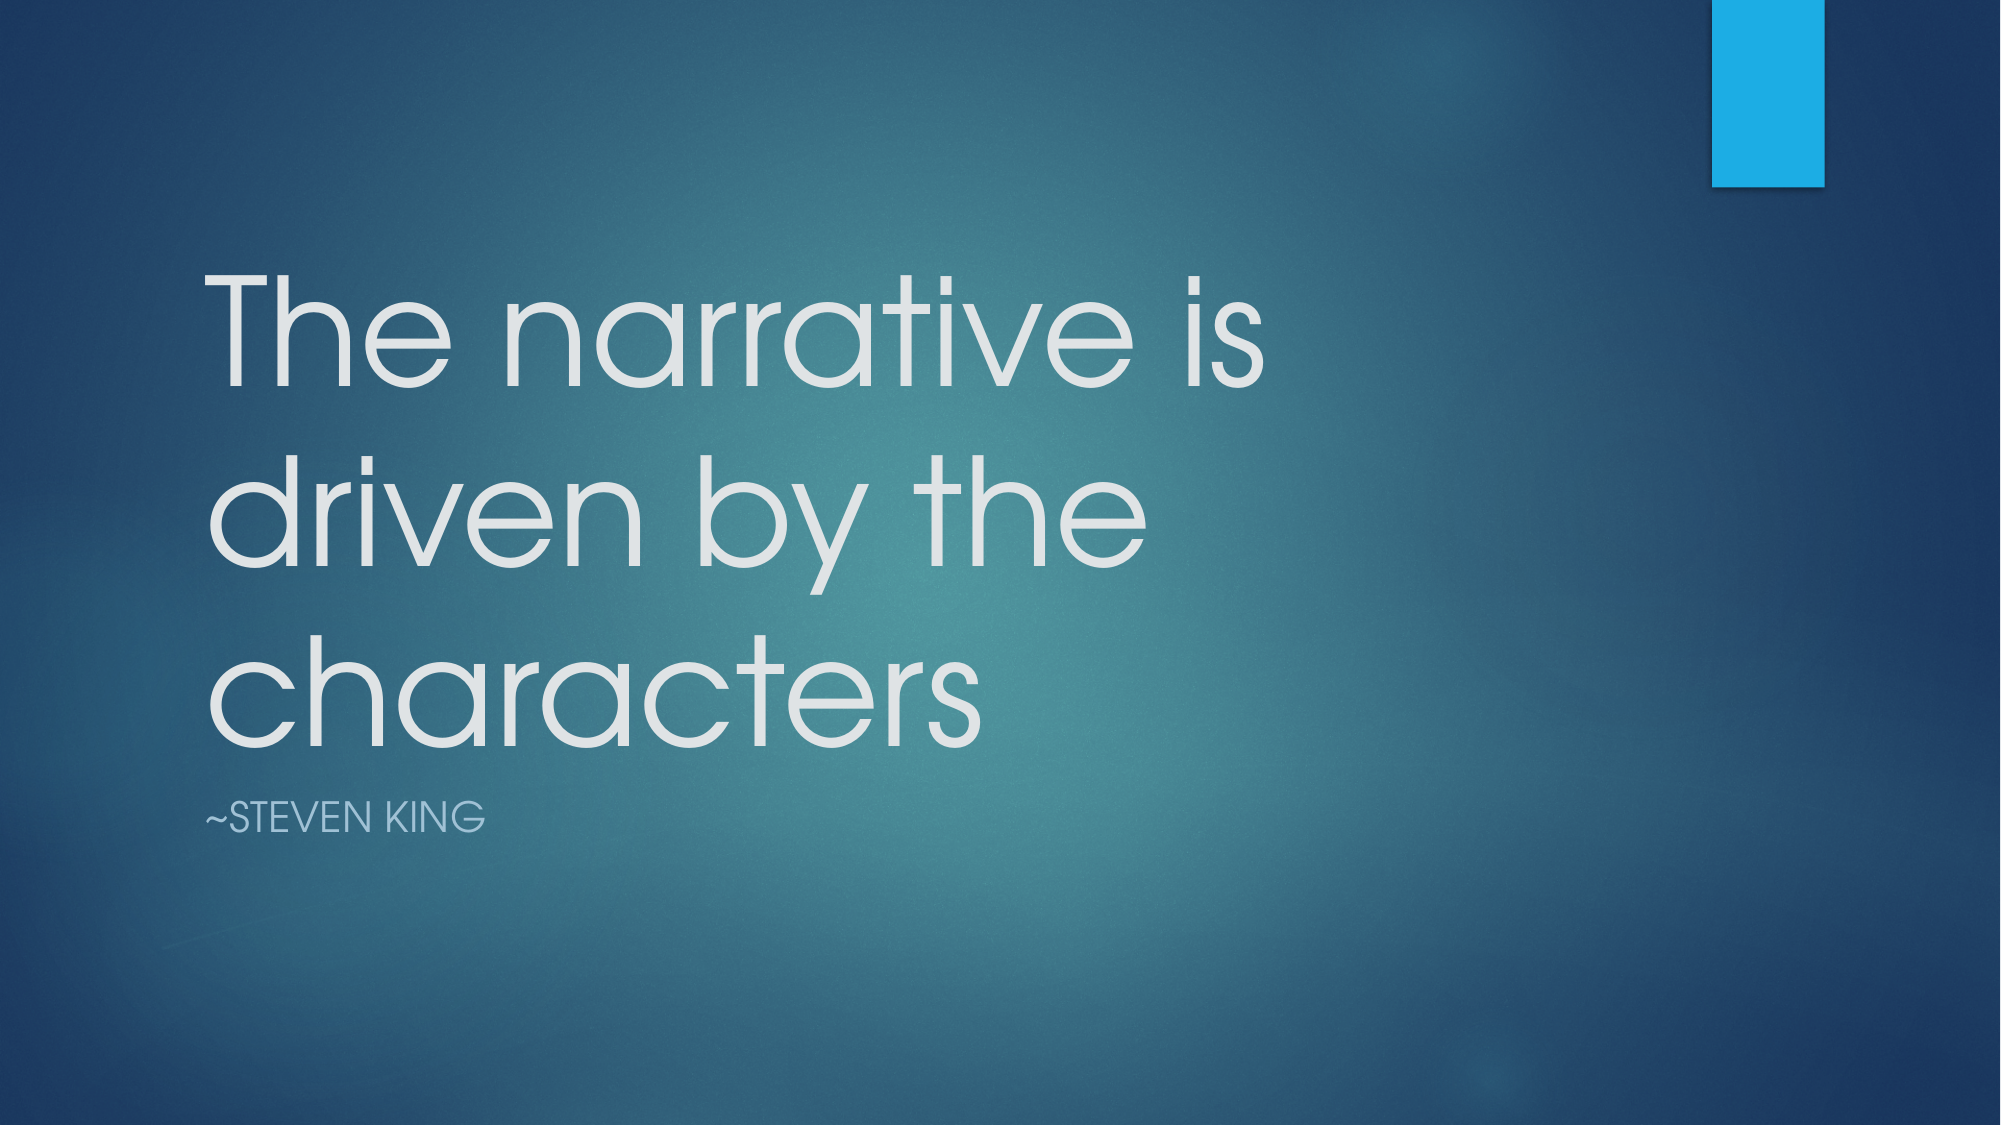

# The narrative is driven by the characters
~Steven King